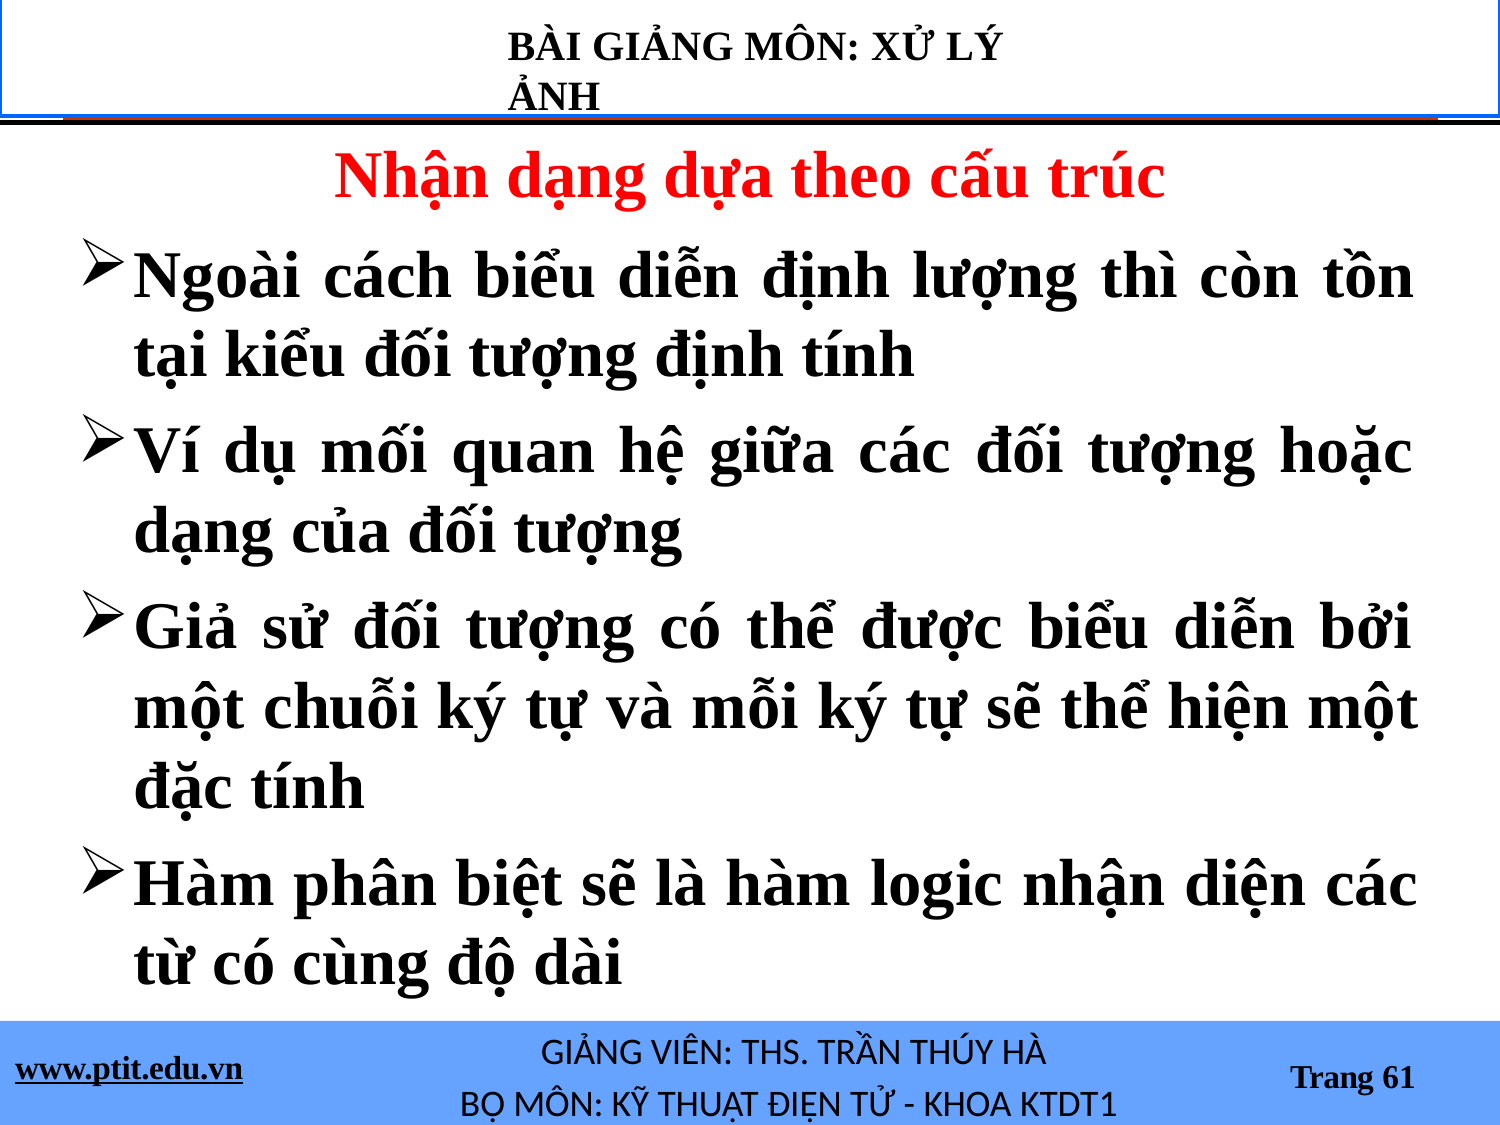

BÀI GIẢNG MÔN: XỬ LÝ ẢNH
# Nhận dạng dựa theo cấu trúc
Ngoài cách biểu diễn định lượng thì còn tồn  tại kiểu đối tượng định tính
Ví dụ mối quan hệ giữa các đối tượng hoặc  dạng của đối tượng
Giả sử đối tượng có thể được biểu diễn bởi  một chuỗi ký tự và mỗi ký tự sẽ thể hiện một  đặc tính
Hàm phân biệt sẽ là hàm logic nhận diện các  từ có cùng độ dài

GIẢNG VIÊN: THS. TRẦN THÚY HÀ
BỘ MÔN: KỸ THUẬT ĐIỆN TỬ - KHOA KTDT1
www.ptit.edu.vn
Trang 61